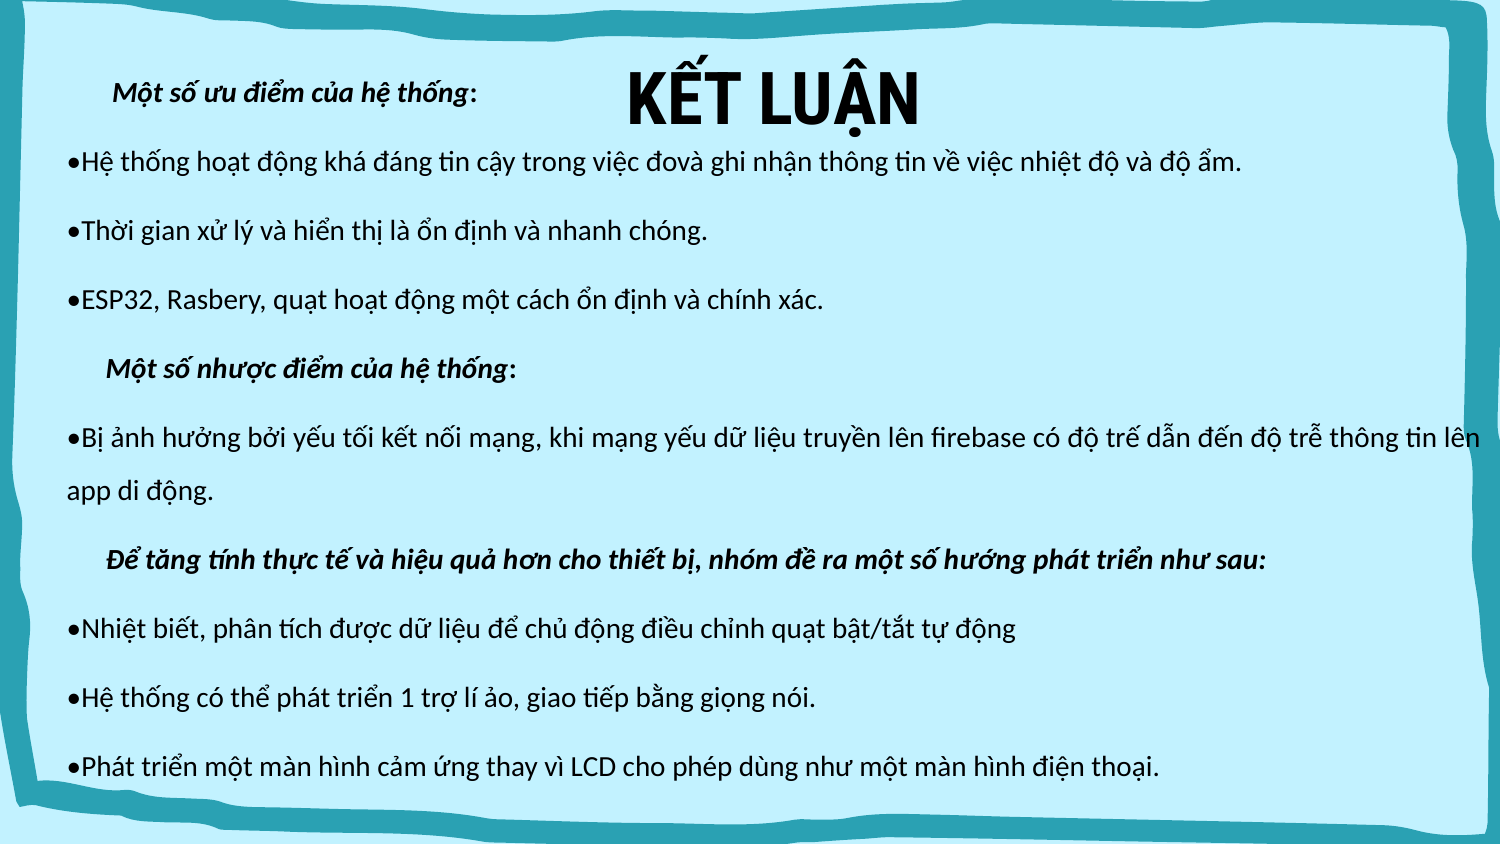

Một số ưu điểm của hệ thống:
•Hệ thống hoạt động khá đáng tin cậy trong việc đovà ghi nhận thông tin về việc nhiệt độ và độ ẩm.
•Thời gian xử lý và hiển thị là ổn định và nhanh chóng.
•ESP32, Rasbery, quạt hoạt động một cách ổn định và chính xác.
      Một số nhược điểm của hệ thống:
•Bị ảnh hưởng bởi yếu tối kết nối mạng, khi mạng yếu dữ liệu truyền lên firebase có độ trế dẫn đến độ trễ thông tin lên app di động.
      Để tăng tính thực tế và hiệu quả hơn cho thiết bị, nhóm đề ra một số hướng phát triển như sau:
•Nhiệt biết, phân tích được dữ liệu để chủ động điều chỉnh quạt bật/tắt tự động
•Hệ thống có thể phát triển 1 trợ lí ảo, giao tiếp bằng giọng nói.
•Phát triển một màn hình cảm ứng thay vì LCD cho phép dùng như một màn hình điện thoại.

# KẾT LUẬN